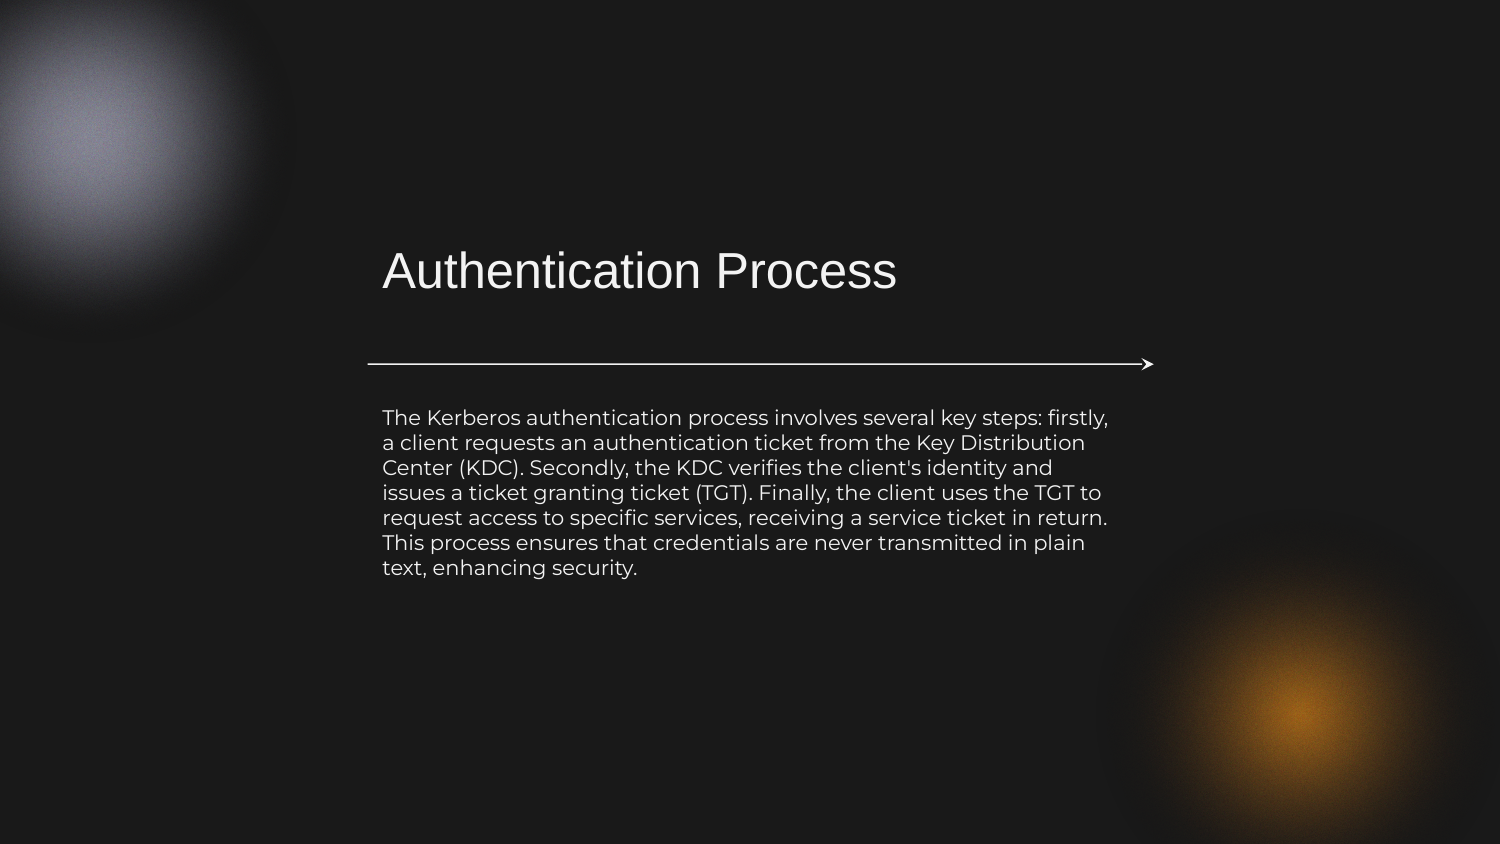

Authentication Process
# The Kerberos authentication process involves several key steps: firstly, a client requests an authentication ticket from the Key Distribution Center (KDC). Secondly, the KDC verifies the client's identity and issues a ticket granting ticket (TGT). Finally, the client uses the TGT to request access to specific services, receiving a service ticket in return. This process ensures that credentials are never transmitted in plain text, enhancing security.